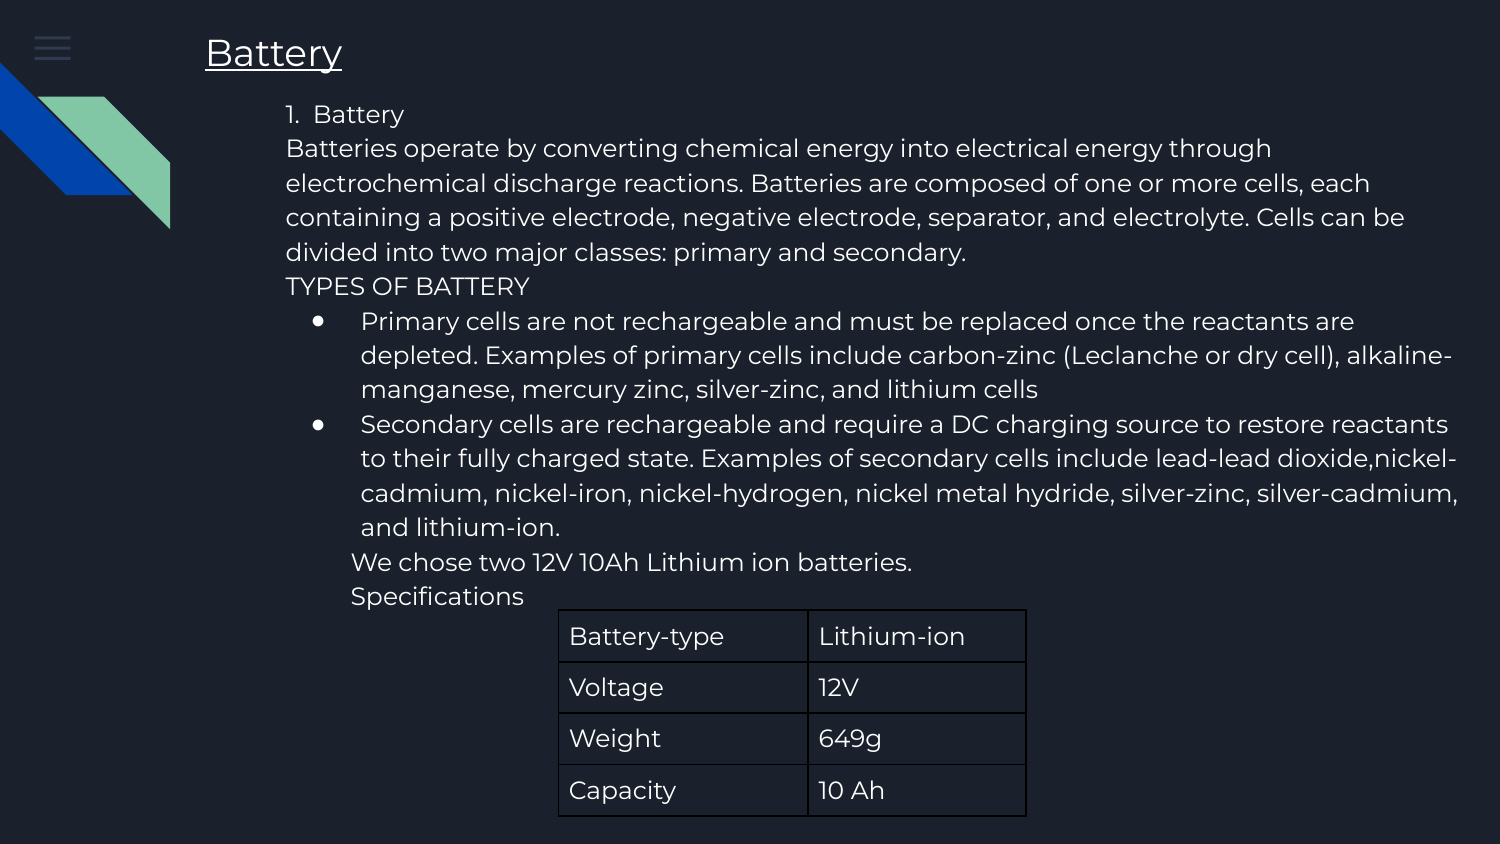

# Battery
1.  Battery
Batteries operate by converting chemical energy into electrical energy through electrochemical discharge reactions. Batteries are composed of one or more cells, each containing a positive electrode, negative electrode, separator, and electrolyte. Cells can be divided into two major classes: primary and secondary.
TYPES OF BATTERY
Primary cells are not rechargeable and must be replaced once the reactants are depleted. Examples of primary cells include carbon-zinc (Leclanche or dry cell), alkaline-manganese, mercury zinc, silver-zinc, and lithium cells
Secondary cells are rechargeable and require a DC charging source to restore reactants to their fully charged state. Examples of secondary cells include lead-lead dioxide,nickel-cadmium, nickel-iron, nickel-hydrogen, nickel metal hydride, silver-zinc, silver-cadmium, and lithium-ion.
          We chose two 12V 10Ah Lithium ion batteries.
          Specifications
| Battery-type | Lithium-ion |
| --- | --- |
| Voltage | 12V |
| Weight | 649g |
| Capacity | 10 Ah |